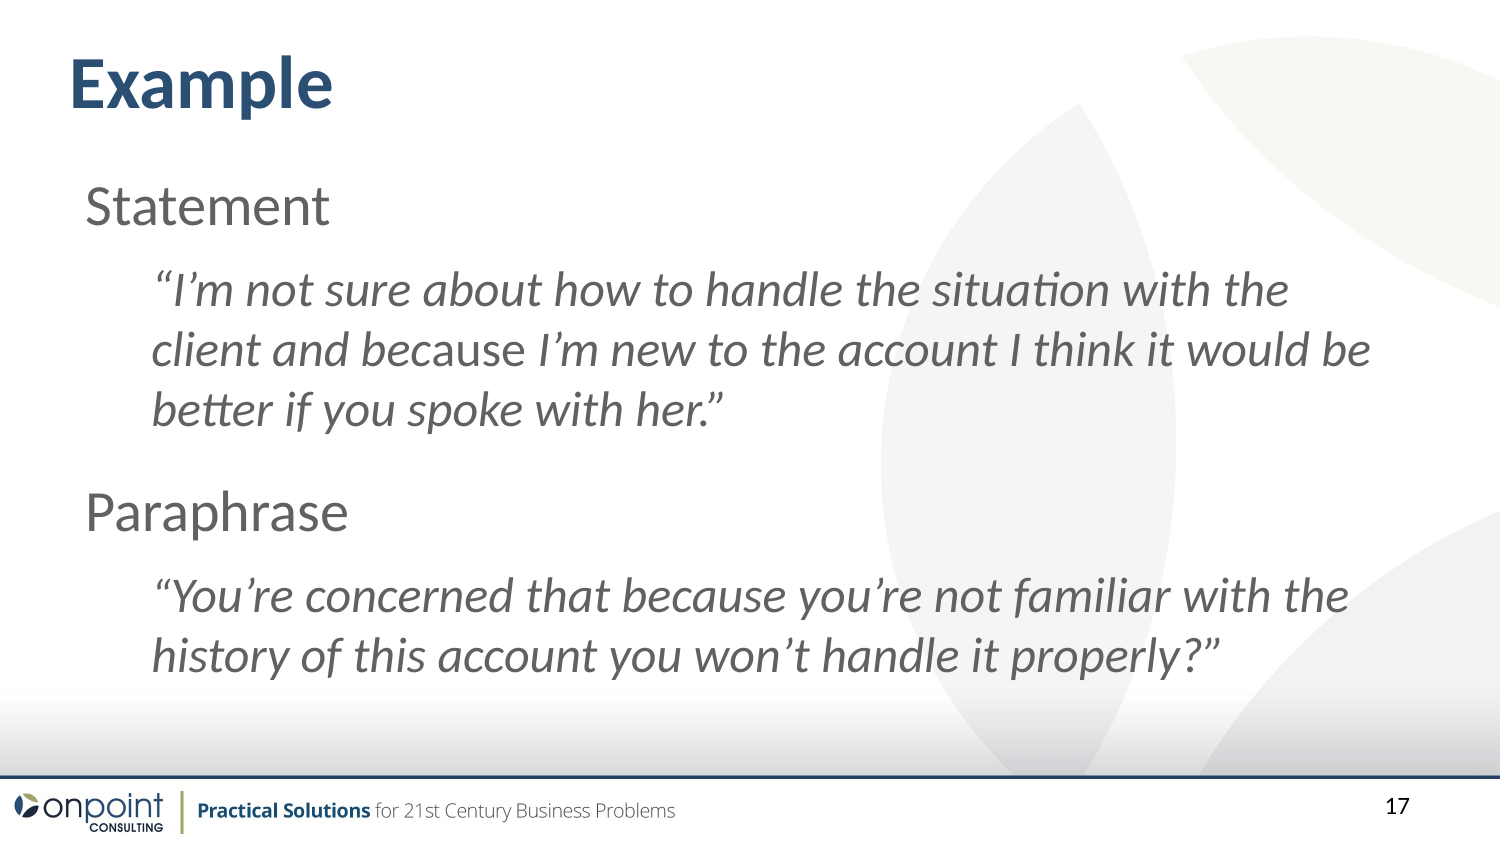

Example
Statement
“I’m not sure about how to handle the situation with the client and because I’m new to the account I think it would be better if you spoke with her.”
Paraphrase
“You’re concerned that because you’re not familiar with the history of this account you won’t handle it properly?”

17